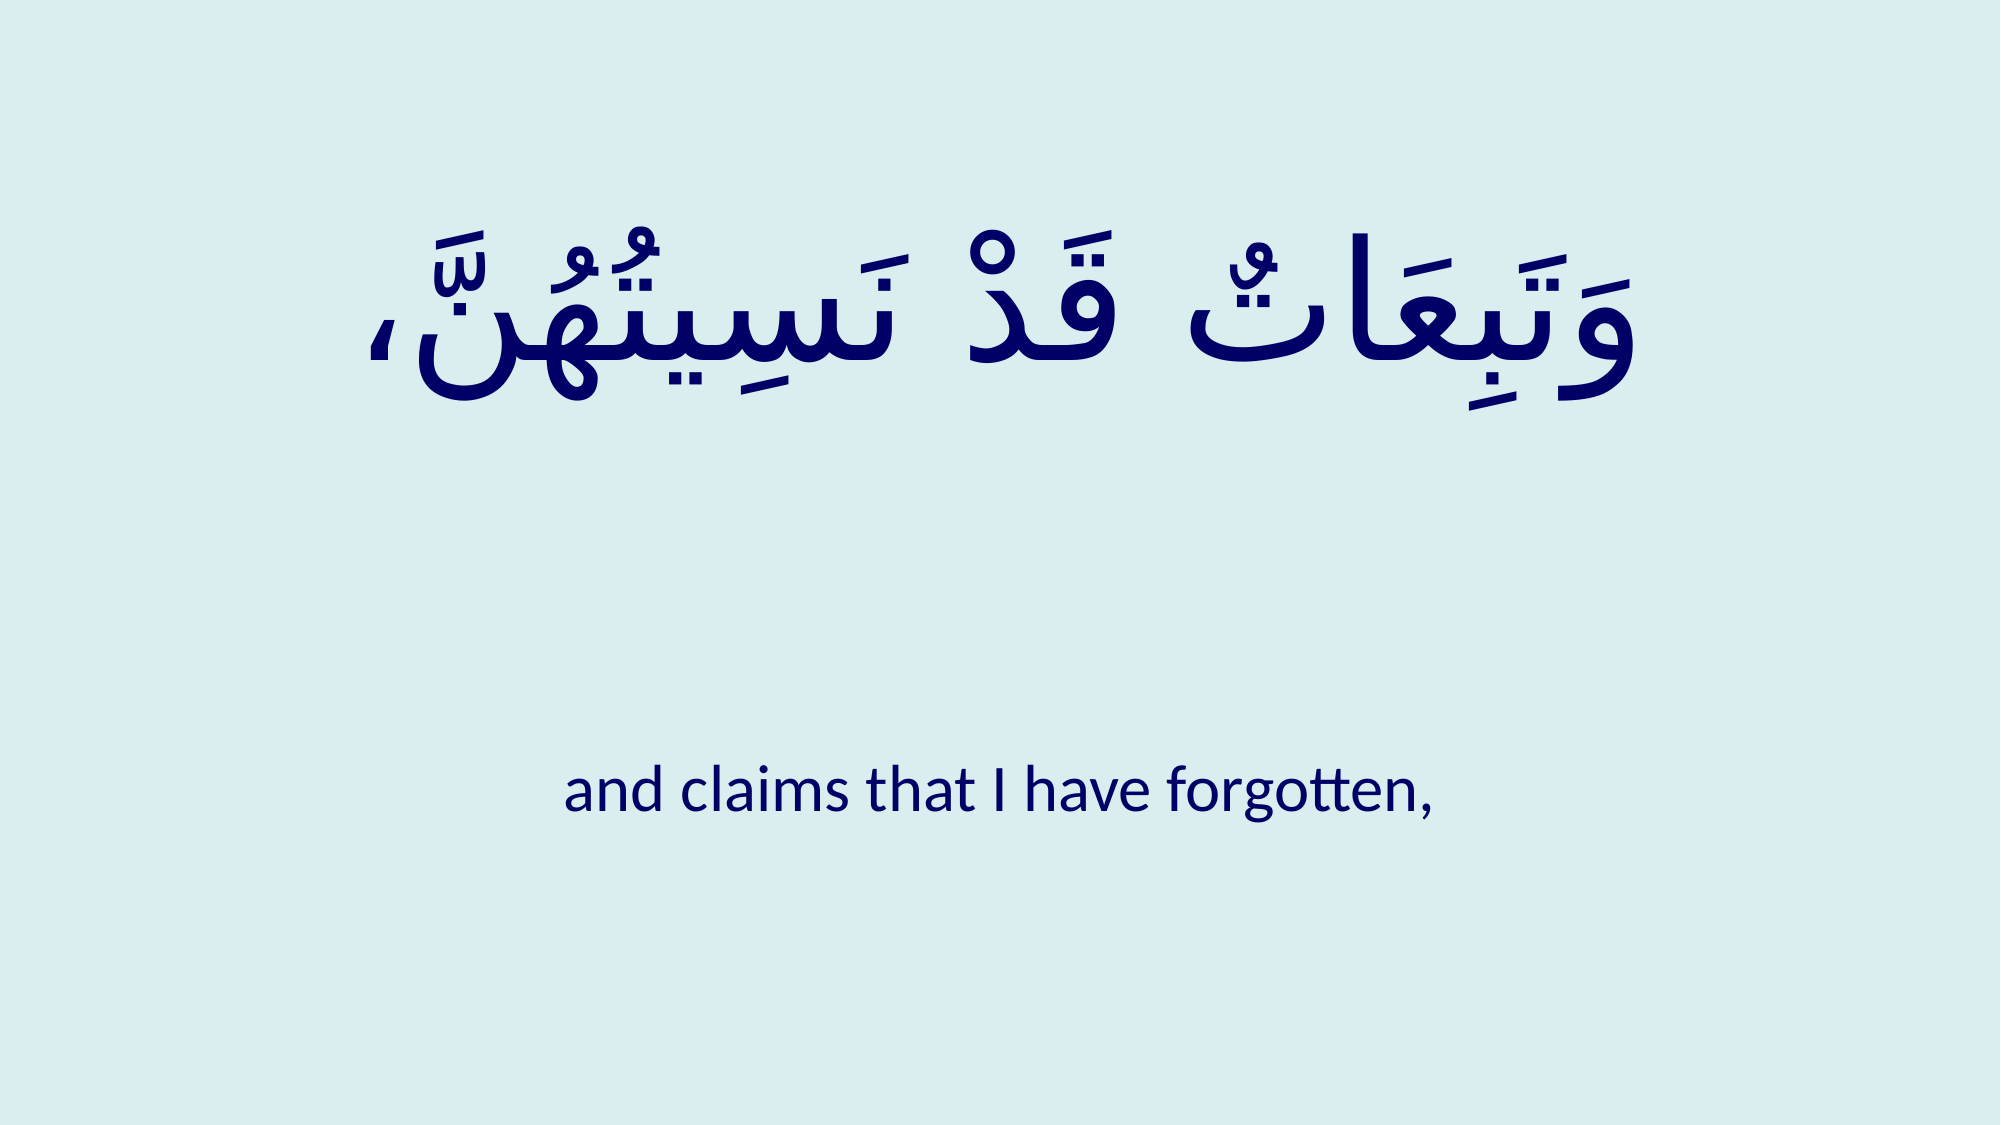

# وَتَبِعَاتٌ قَدْ نَسِيتُهُنَّ،
and claims that I have forgotten,